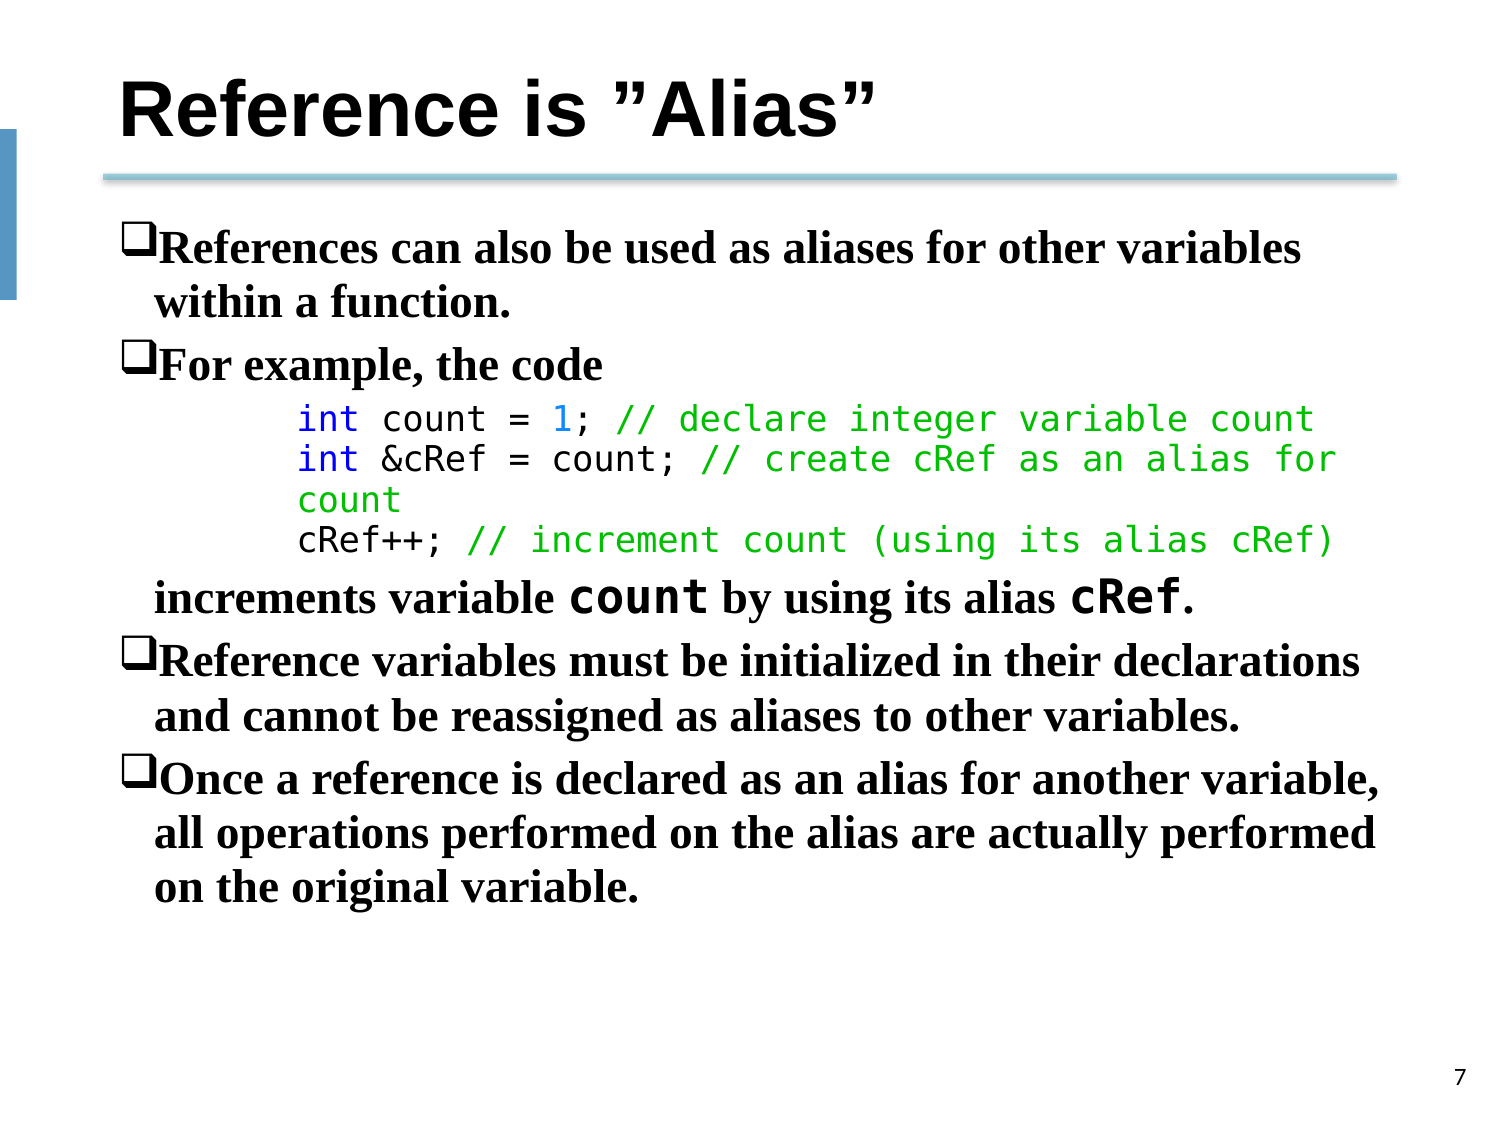

# Reference is ”Alias”
References can also be used as aliases for other variables within a function.
For example, the code
	int count = 1; // declare integer variable count
int &cRef = count; // create cRef as an alias for count
cRef++; // increment count (using its alias cRef)
	increments variable count by using its alias cRef.
Reference variables must be initialized in their declarations and cannot be reassigned as aliases to other variables.
Once a reference is declared as an alias for another variable, all operations performed on the alias are actually performed on the original variable.
7